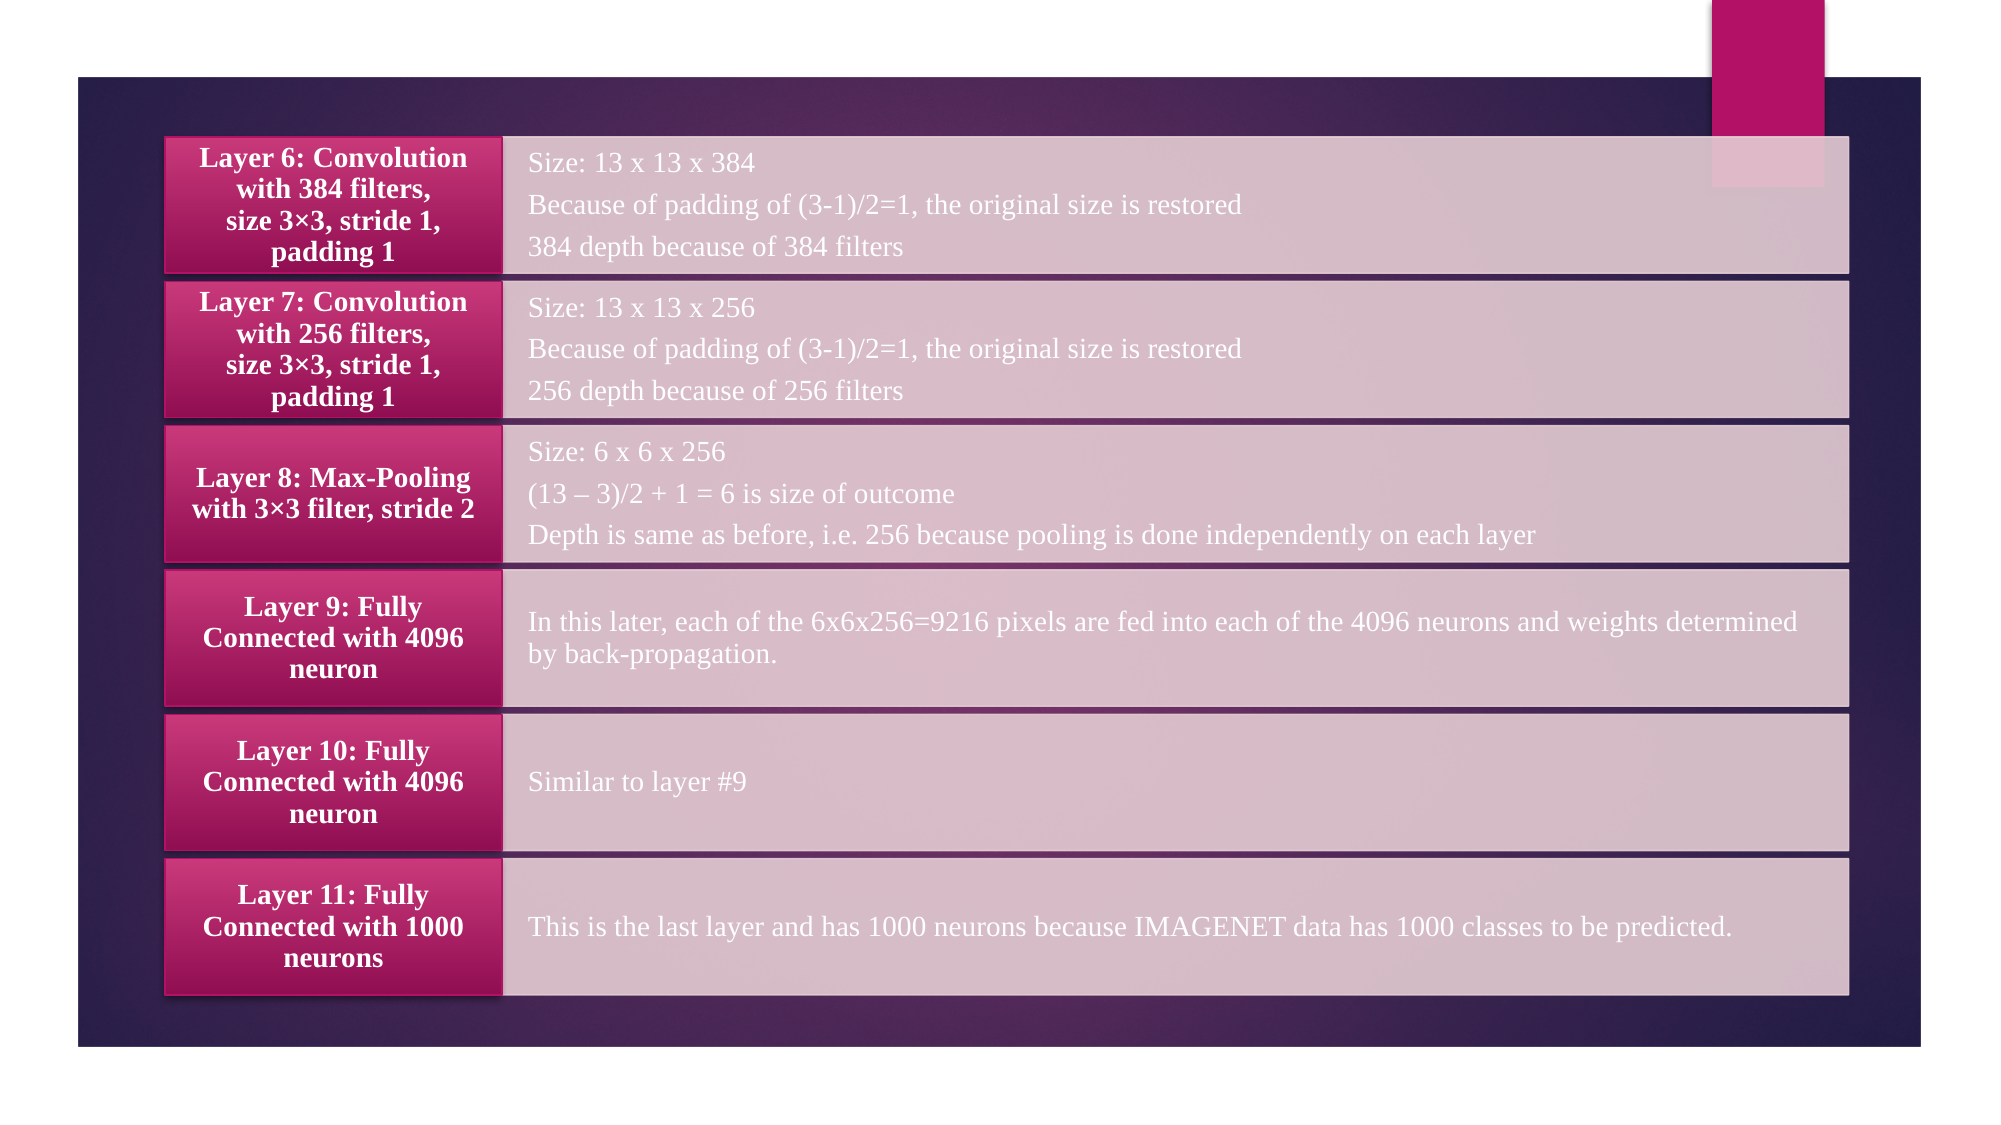

Size: 13 x 13 x 384
Because of padding of (3-1)/2=1, the original size is restored
384 depth because of 384 filters
Layer 6: Convolution with 384 filters, size 3×3, stride 1, padding 1
Size: 13 x 13 x 256
Because of padding of (3-1)/2=1, the original size is restored
256 depth because of 256 filters
Layer 7: Convolution with 256 filters, size 3×3, stride 1, padding 1
Size: 6 x 6 x 256
(13 – 3)/2 + 1 = 6 is size of outcome
Depth is same as before, i.e. 256 because pooling is done independently on each layer
Layer 8: Max-Pooling with 3×3 filter, stride 2
In this later, each of the 6x6x256=9216 pixels are fed into each of the 4096 neurons and weights determined by back-propagation.
Layer 9: Fully Connected with 4096 neuron
Similar to layer #9
Layer 10: Fully Connected with 4096 neuron
This is the last layer and has 1000 neurons because IMAGENET data has 1000 classes to be predicted.
Layer 11: Fully Connected with 1000 neurons